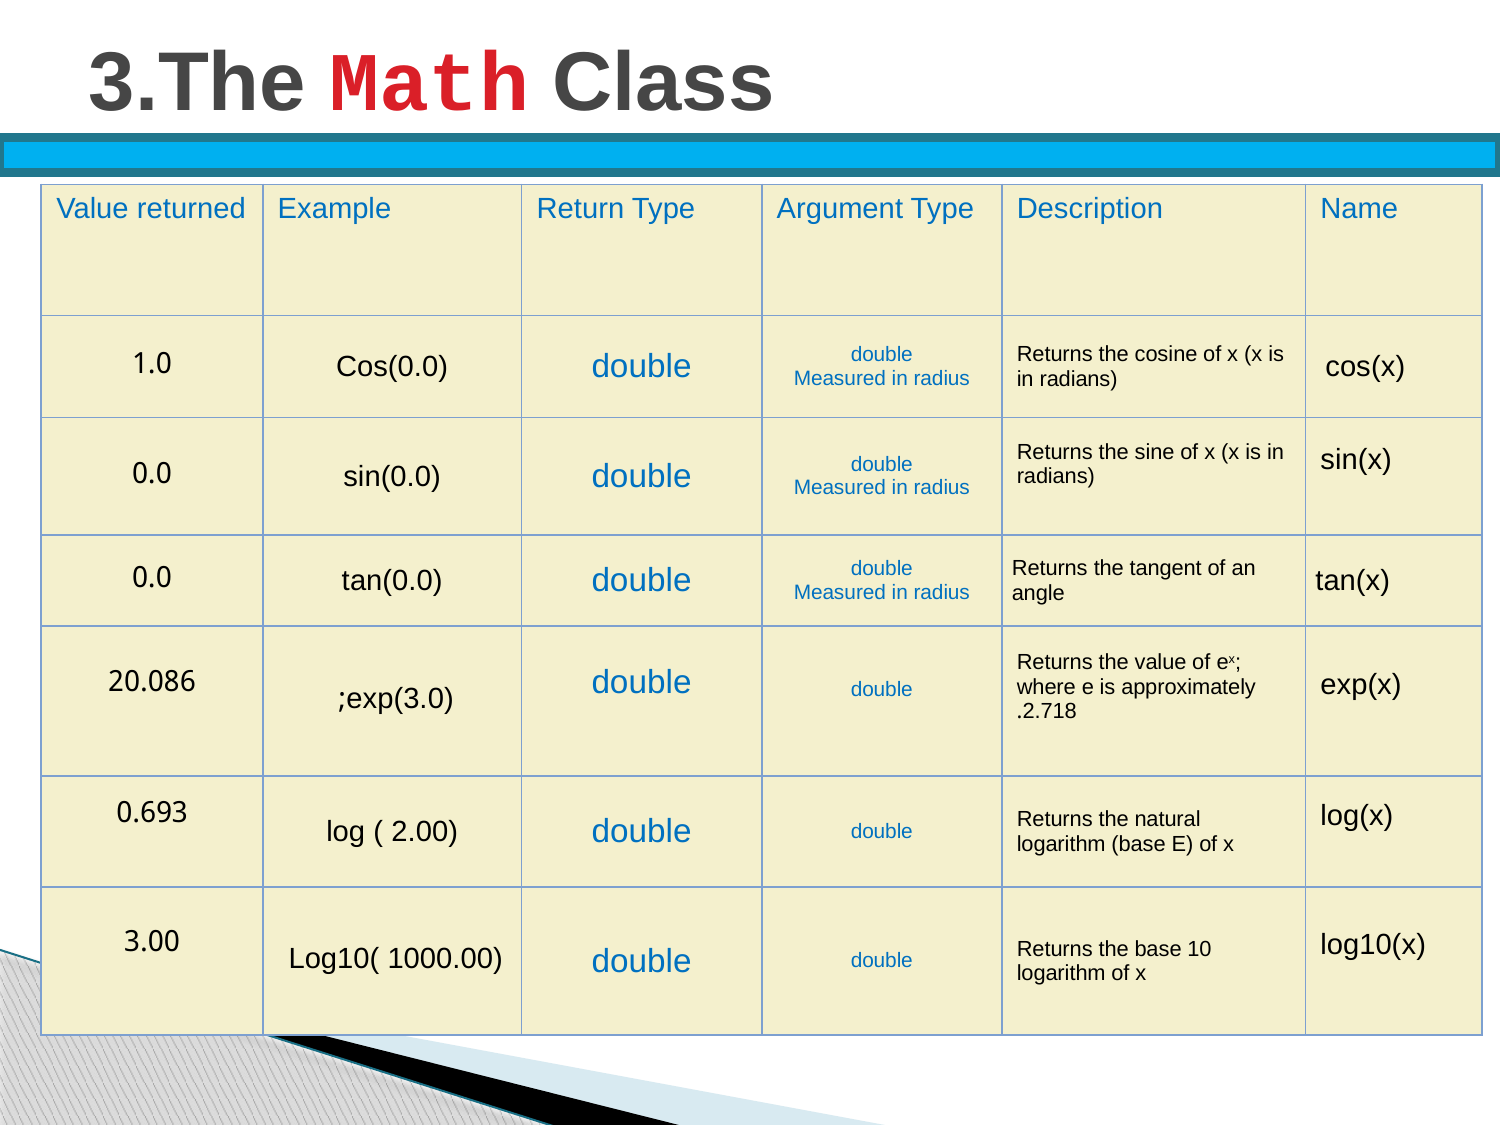

# 3.The Math Class

| Value returned | Example | Return Type | Argument Type | Description | Name |
| --- | --- | --- | --- | --- | --- |
| 1.0 | Cos(0.0) | double | double Measured in radius | Returns the cosine of x (x is in radians) | cos(x) |
| 0.0 | sin(0.0) | double | double Measured in radius | Returns the sine of x (x is in radians) | sin(x) |
| 0.0 | tan(0.0) | double | double Measured in radius | Returns the tangent of an angle | tan(x) |
| 20.086 | exp(3.0); | double | double | Returns the value of ex; where e is approximately 2.718. | exp(x) |
| 0.693 | log ( 2.00) | double | double | Returns the natural logarithm (base E) of x | log(x) |
| 3.00 | Log10( 1000.00) | double | double | Returns the base 10 logarithm of x | log10(x) |